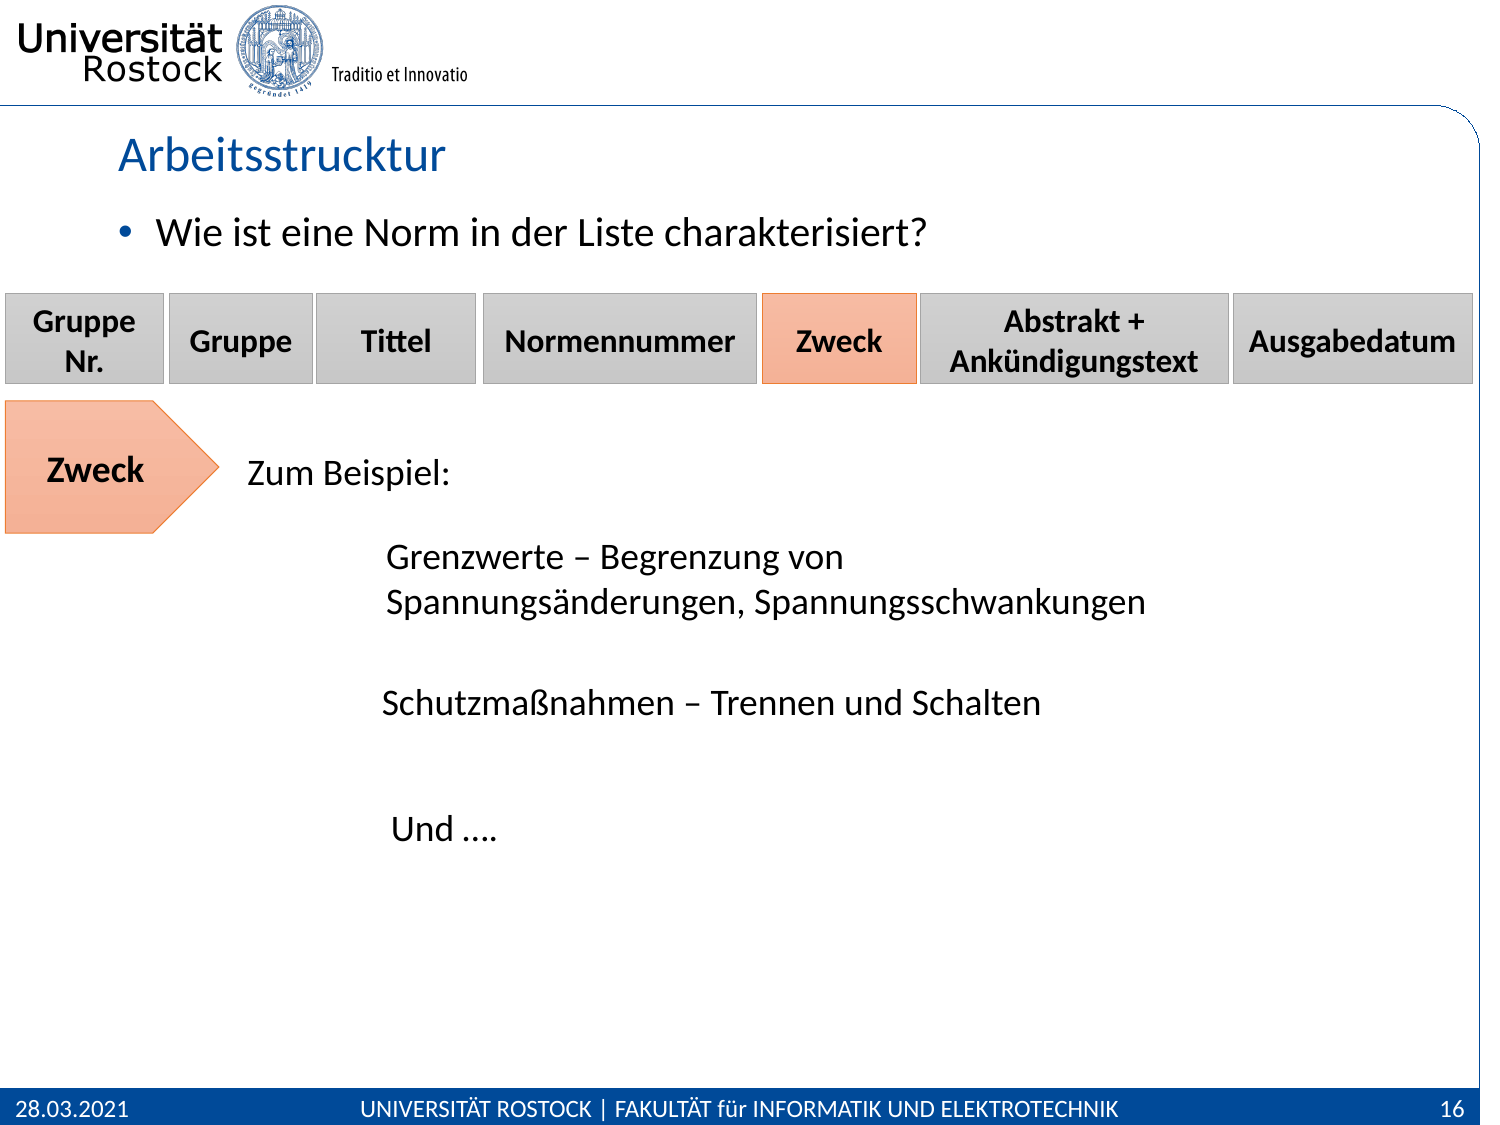

# Arbeitsstrucktur
Wie ist eine Norm in der Liste charakterisiert?
Gruppe Nr.
Gruppe
Tittel
Normennummer
Zweck
Abstrakt + Ankündigungstext
Ausgabedatum
Zweck
Zum Beispiel:
Grenzwerte – Begrenzung von
Spannungsänderungen, Spannungsschwankungen
Schutzmaßnahmen – Trennen und Schalten
Und ….
28.03.2021
UNIVERSITÄT ROSTOCK | FAKULTÄT für INFORMATIK UND ELEKTROTECHNIK
16